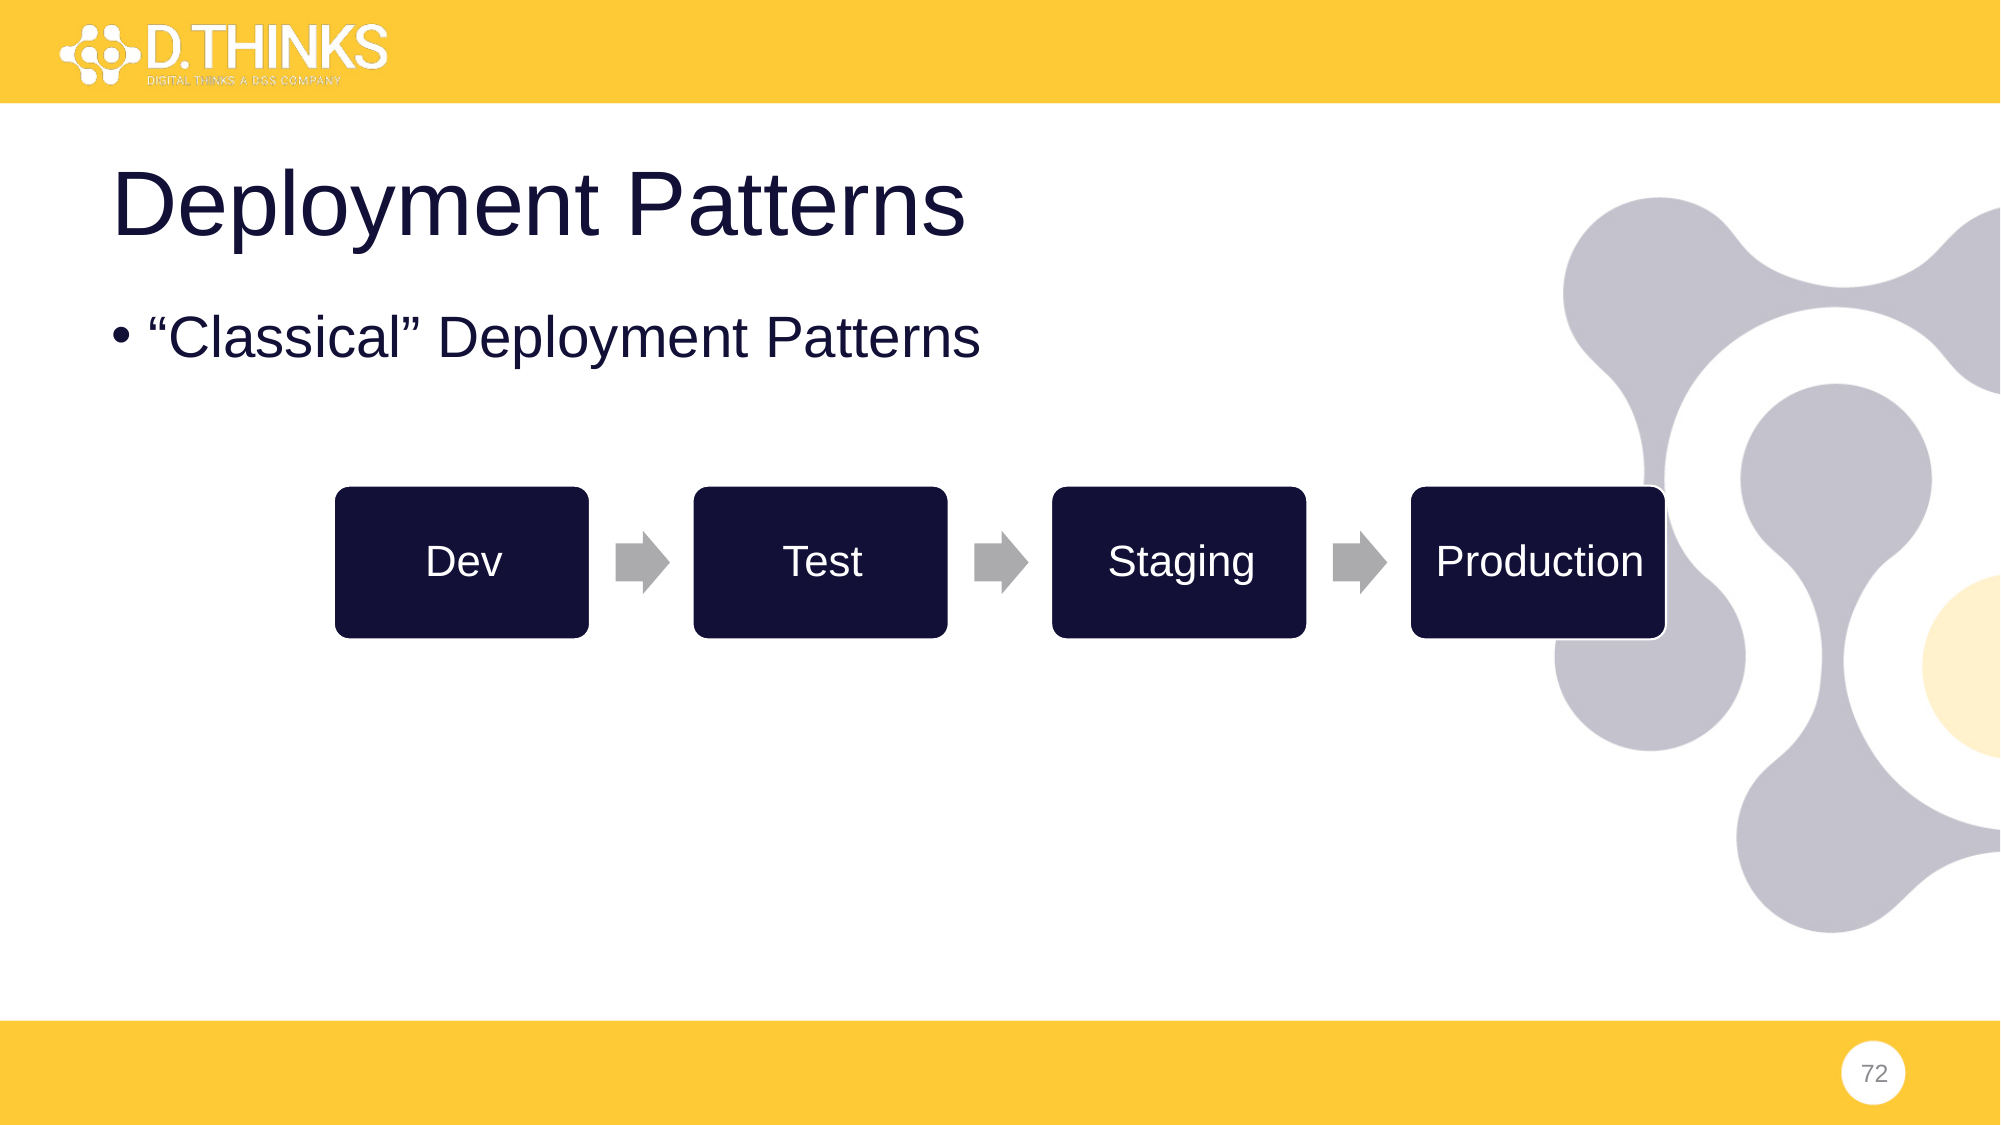

Dev

Test

Staging

Production
# Deployment Patterns
“Classical” Deployment Patterns

72